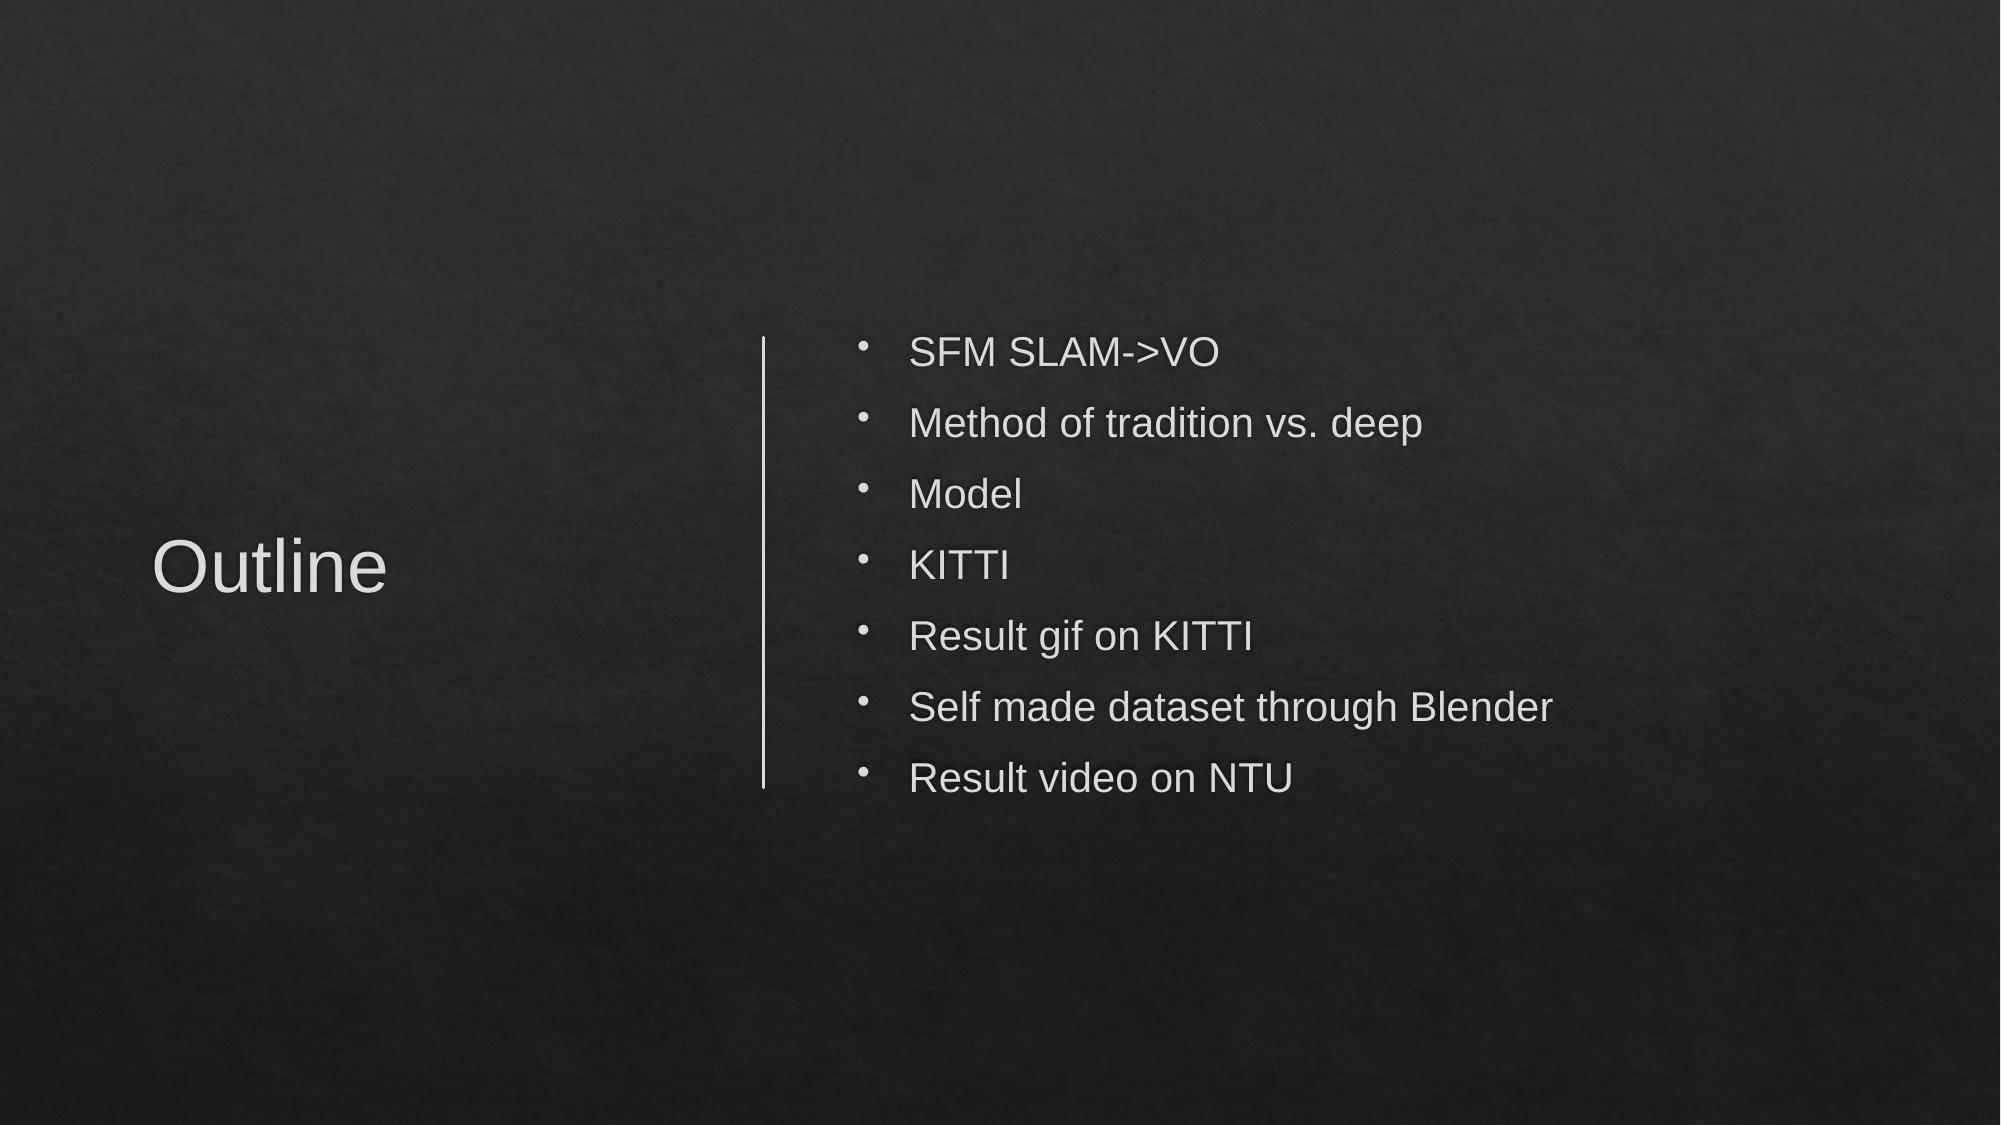

# Outline
SFM SLAM->VO
Method of tradition vs. deep
Model
KITTI
Result gif on KITTI
Self made dataset through Blender
Result video on NTU